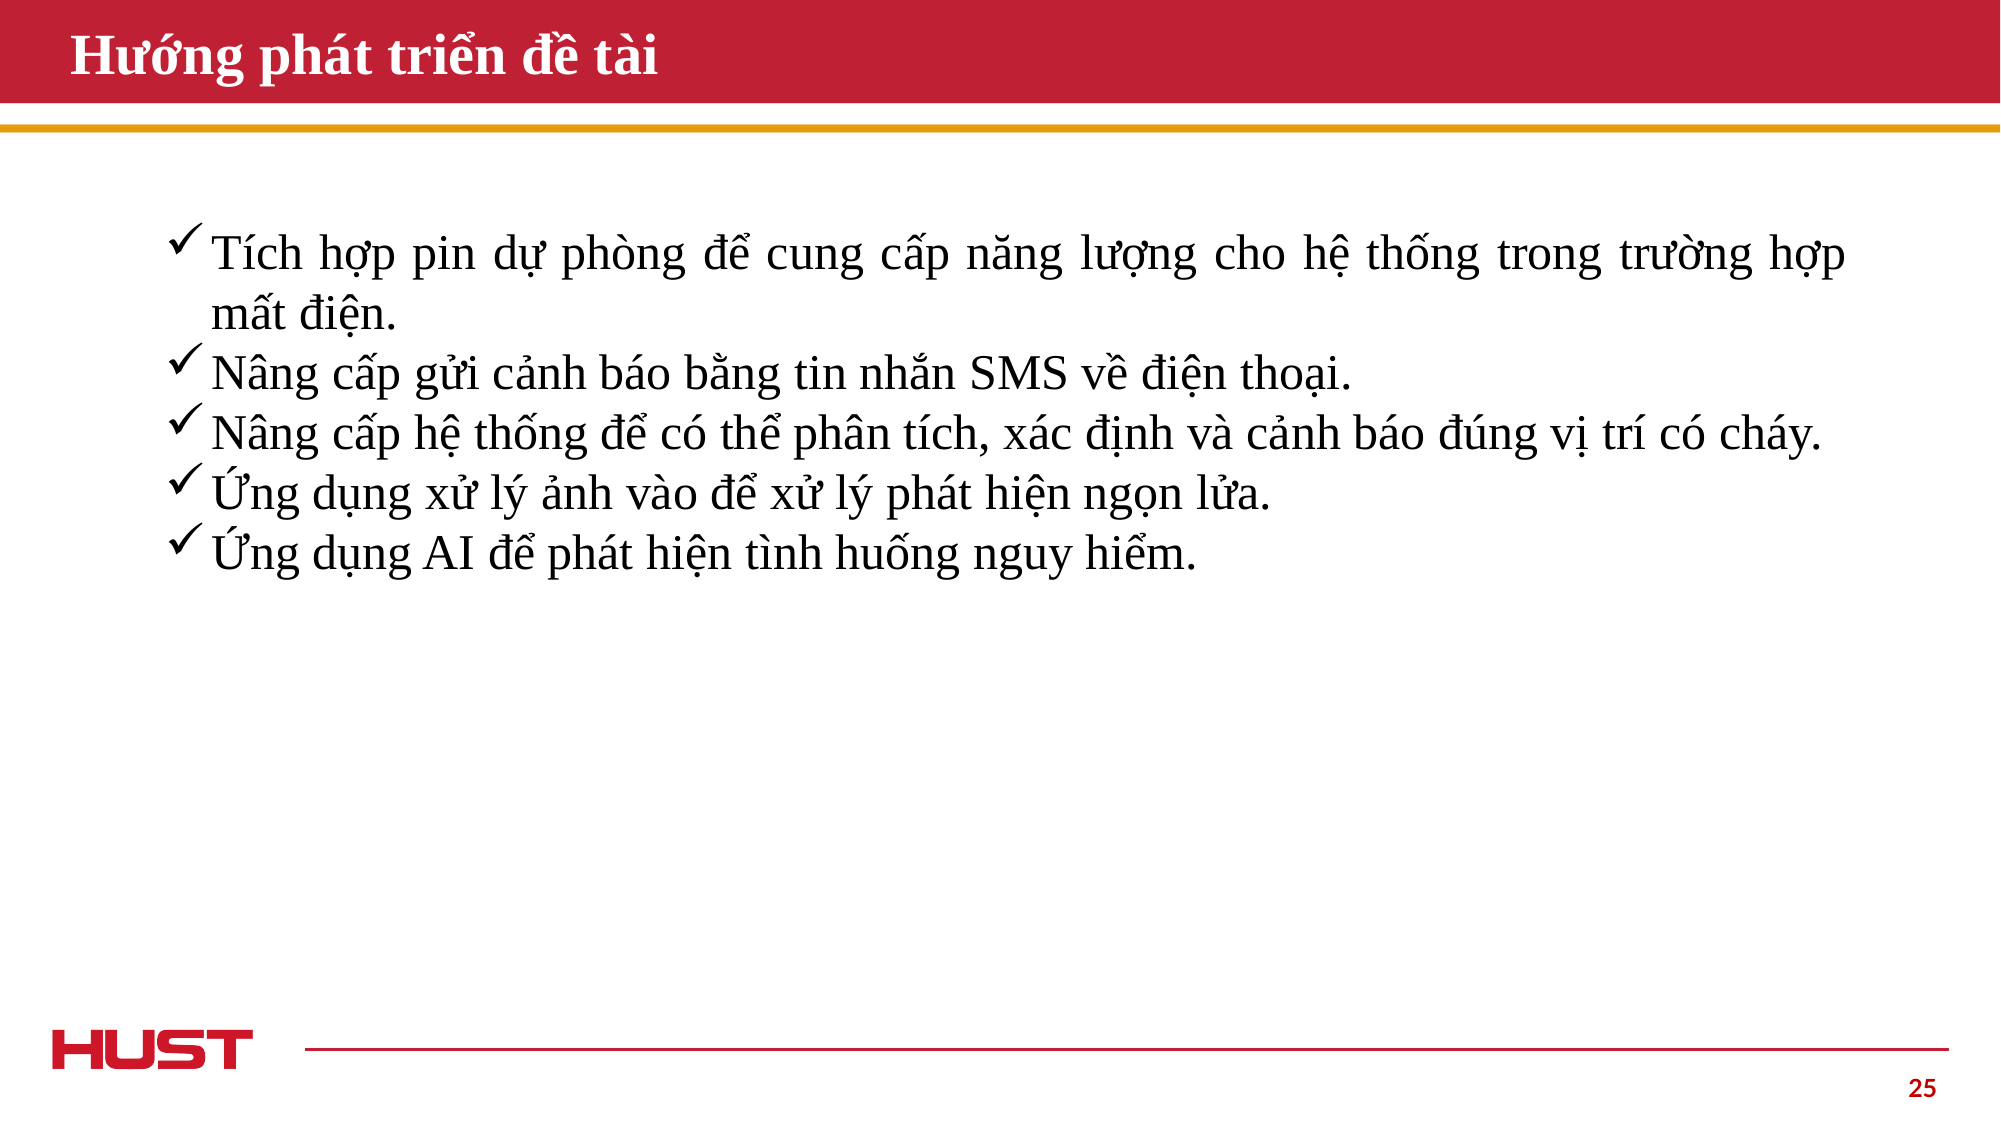

# Hướng phát triển đề tài
Tích hợp pin dự phòng để cung cấp năng lượng cho hệ thống trong trường hợp mất điện.
Nâng cấp gửi cảnh báo bằng tin nhắn SMS về điện thoại.
Nâng cấp hệ thống để có thể phân tích, xác định và cảnh báo đúng vị trí có cháy.
Ứng dụng xử lý ảnh vào để xử lý phát hiện ngọn lửa.
Ứng dụng AI để phát hiện tình huống nguy hiểm.

25